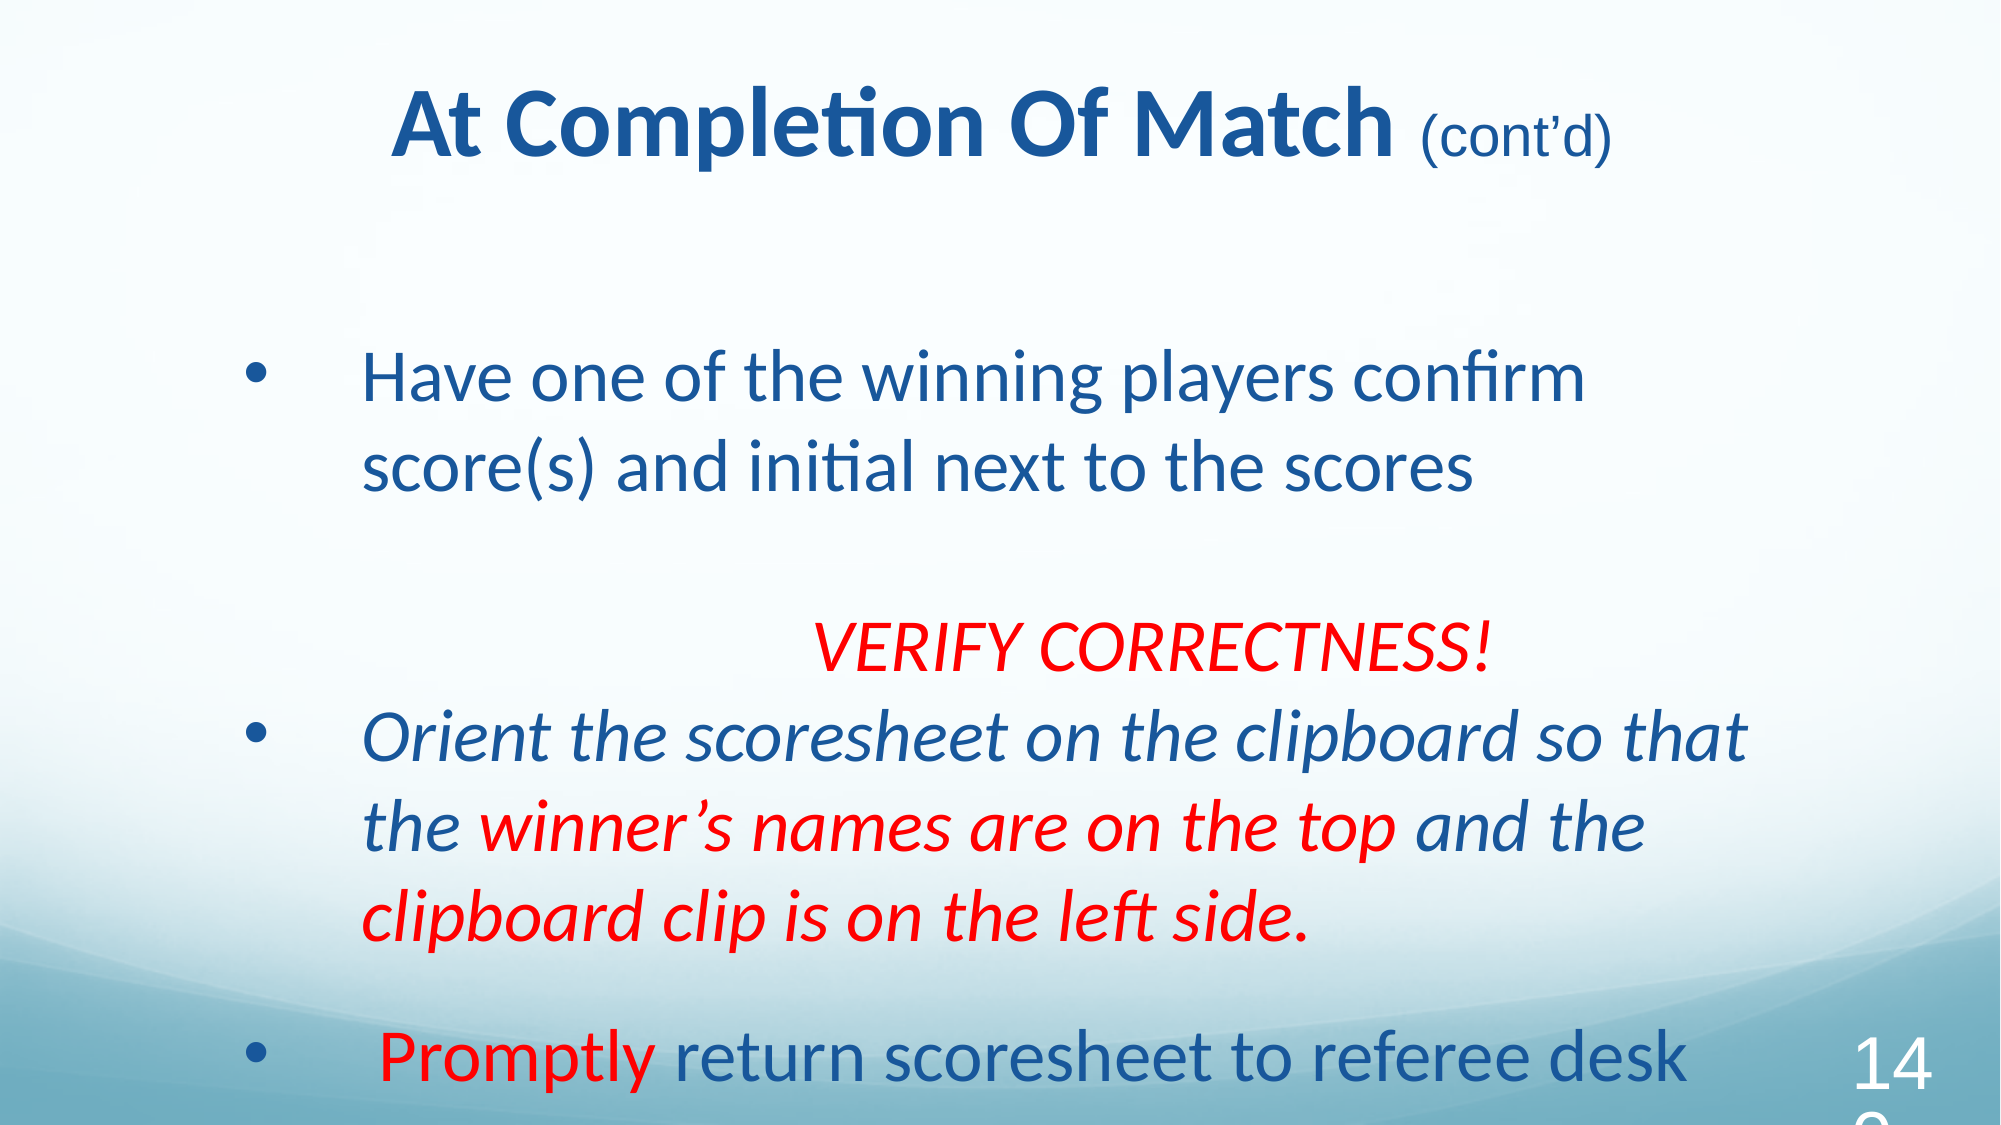

At Completion Of Match (cont’d)

Have one of the winning players confirm score(s) and initial next to the scores
			VERIFY CORRECTNESS!
Orient the scoresheet on the clipboard so that the winner’s names are on the top and the clipboard clip is on the left side.

 Promptly return scoresheet to referee desk

140